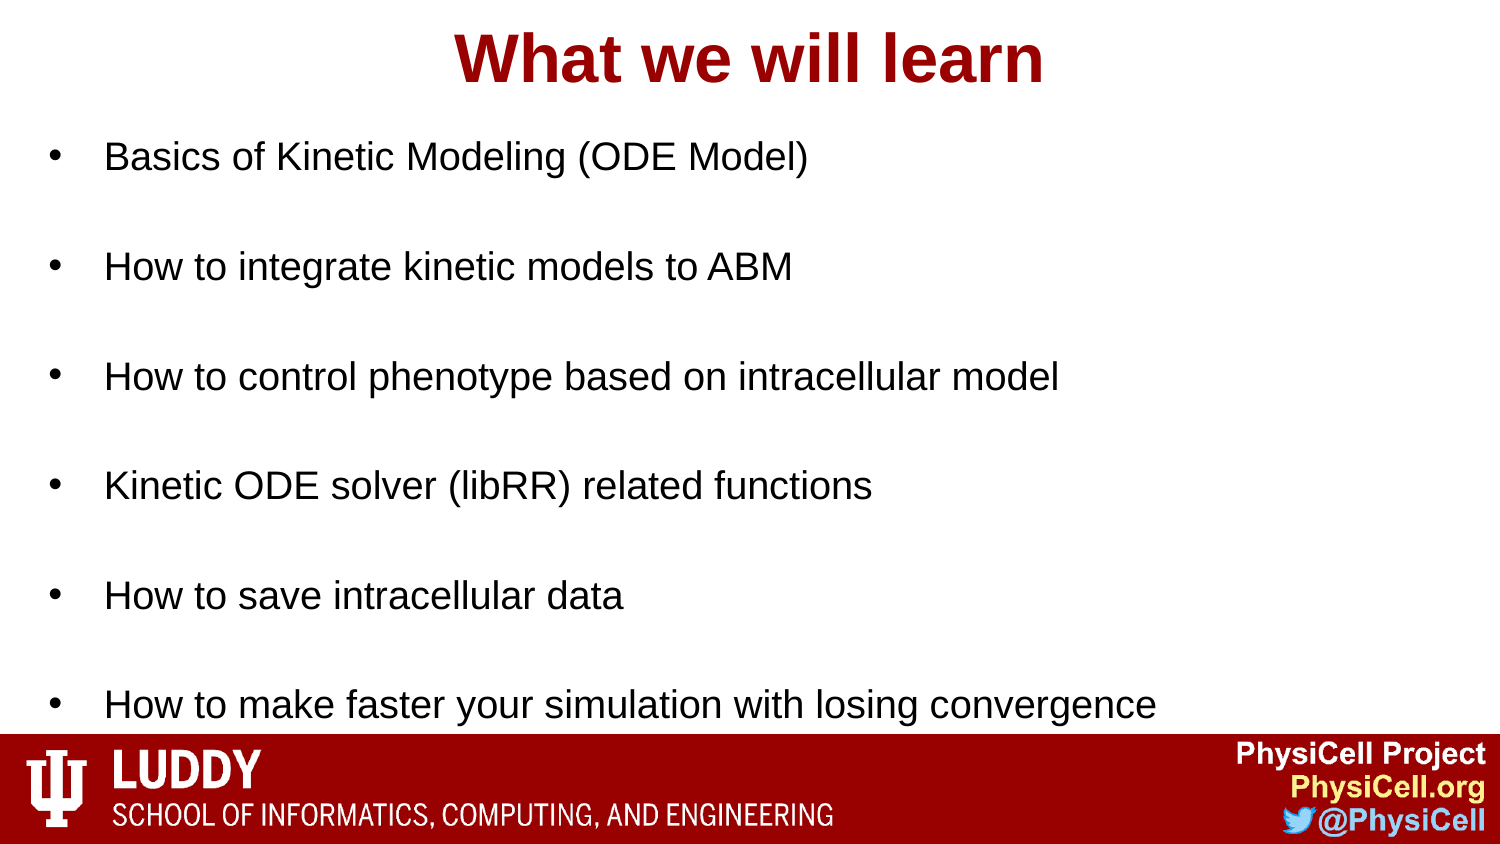

# What we will learn
Basics of Kinetic Modeling (ODE Model)
How to integrate kinetic models to ABM
How to control phenotype based on intracellular model
Kinetic ODE solver (libRR) related functions
How to save intracellular data
How to make faster your simulation with losing convergence